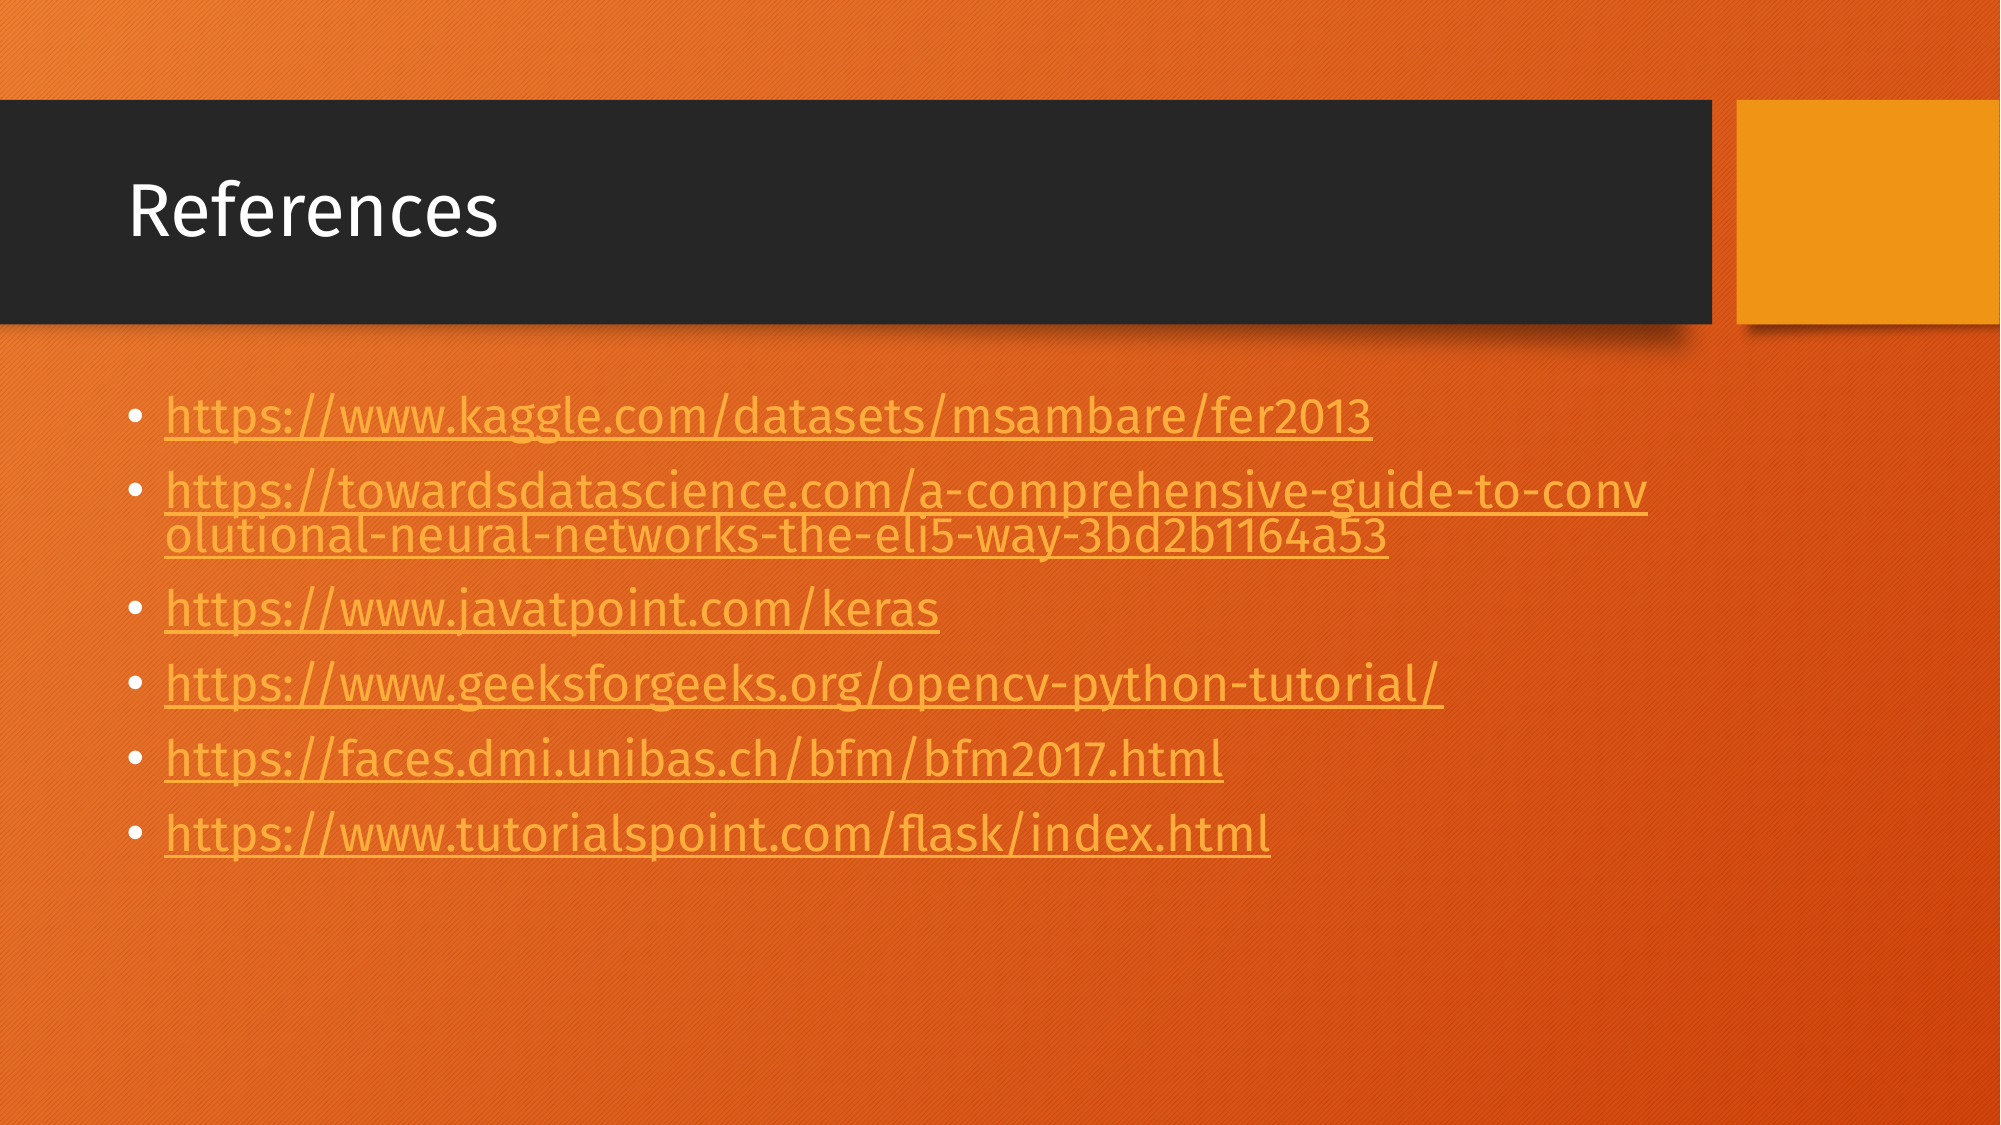

# References
https://www.kaggle.com/datasets/msambare/fer2013
https://towardsdatascience.com/a-comprehensive-guide-to-convolutional-neural-networks-the-eli5-way-3bd2b1164a53
https://www.javatpoint.com/keras
https://www.geeksforgeeks.org/opencv-python-tutorial/
https://faces.dmi.unibas.ch/bfm/bfm2017.html
https://www.tutorialspoint.com/flask/index.html